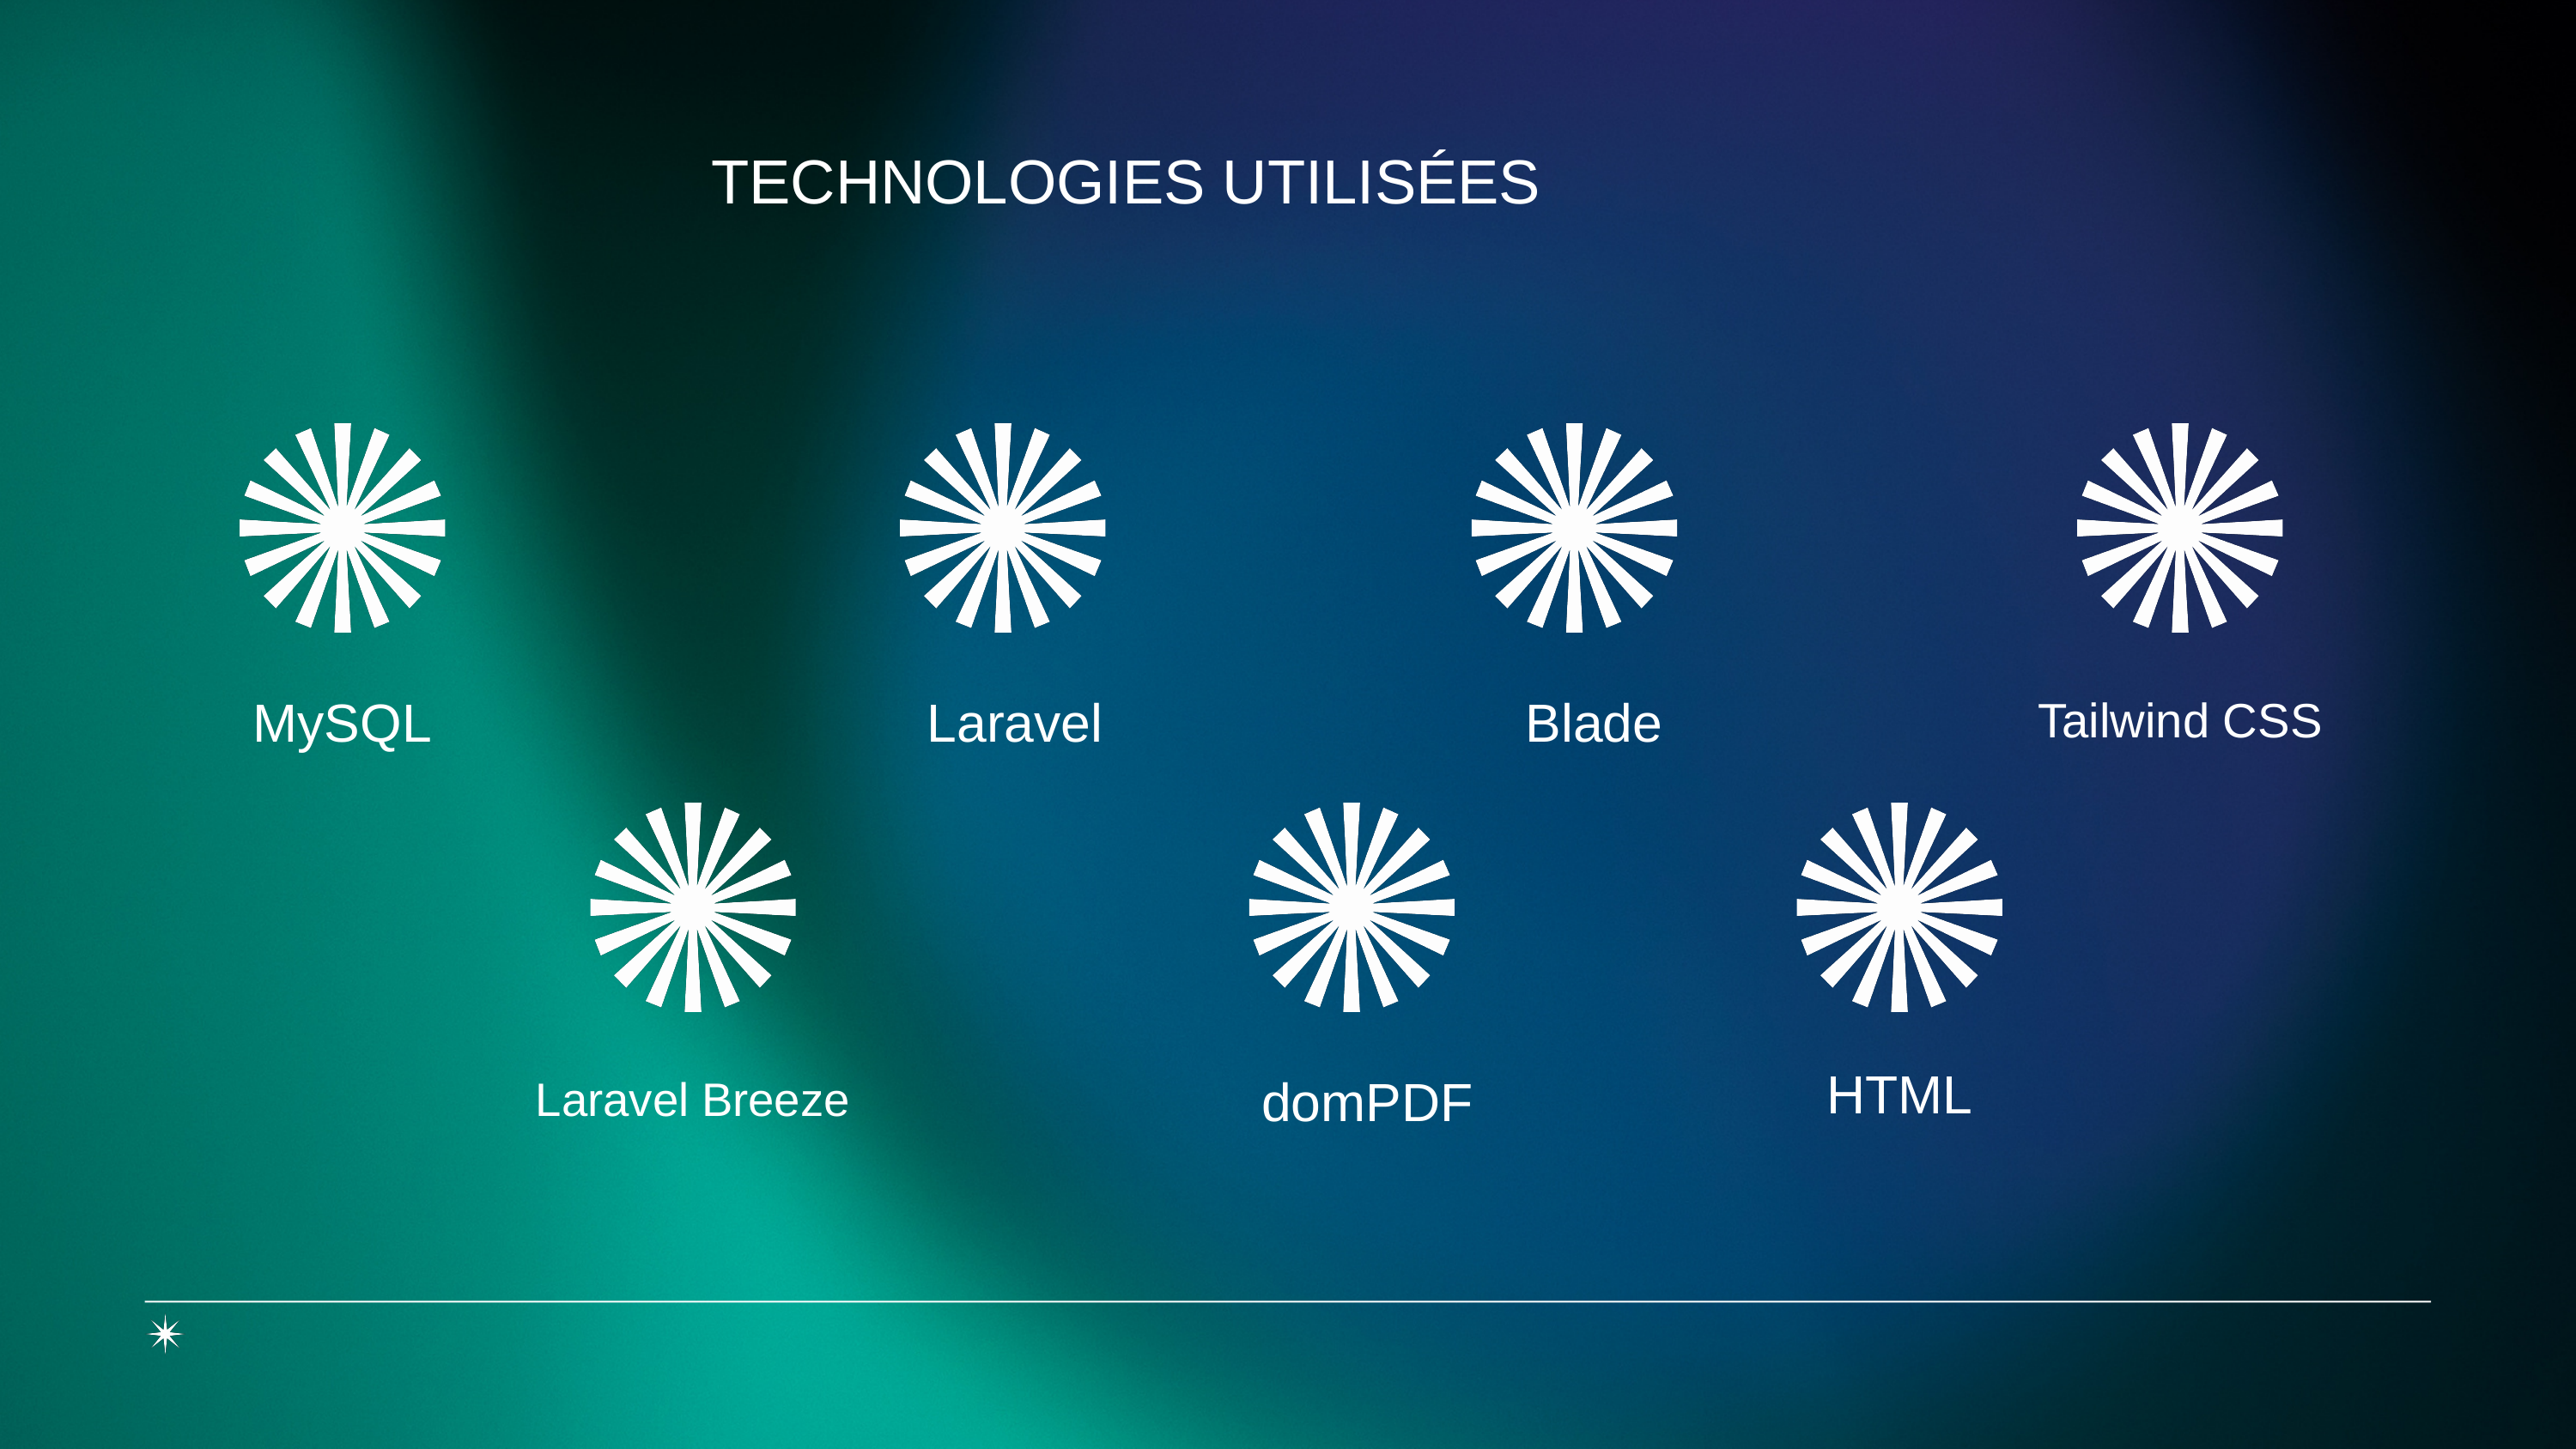

TECHNOLOGIES UTILISÉES

MySQL
Laravel
Blade
Tailwind CSS

HTML
Laravel Breeze
domPDF